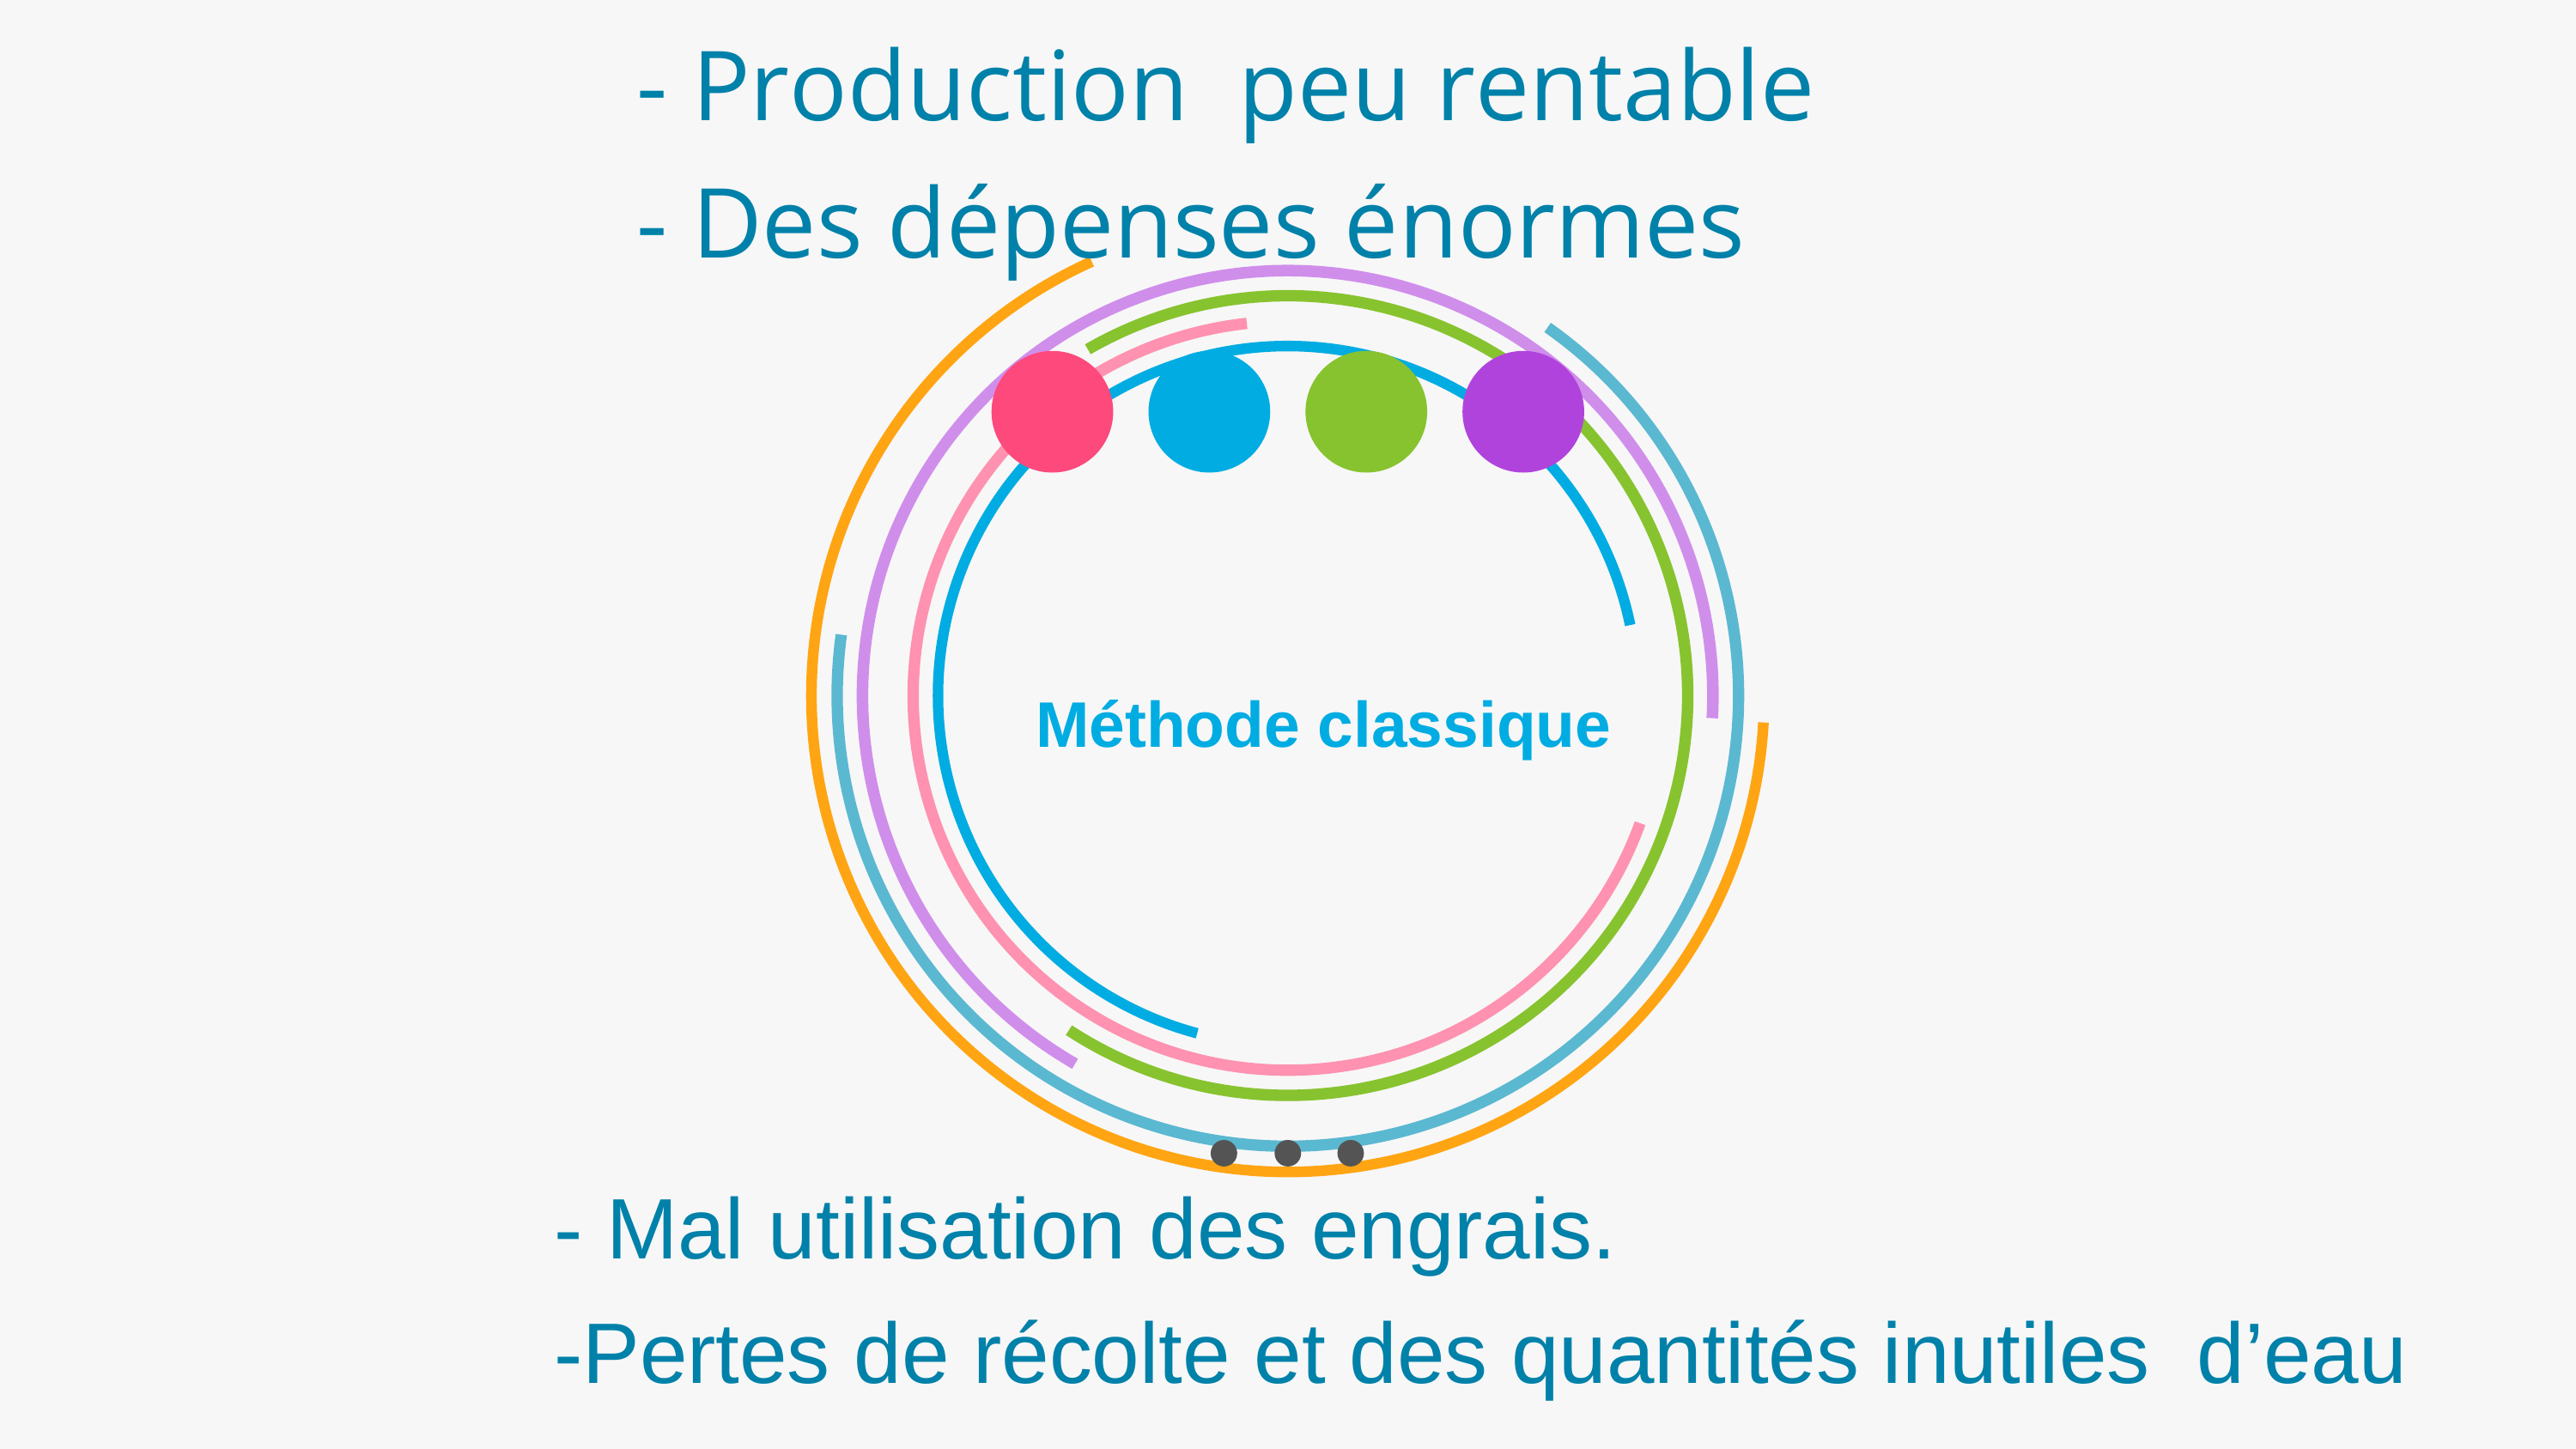

- Production  peu rentable
- Des dépenses énormes
# Méthode classique
- Mal utilisation des engrais.
-Pertes de récolte et des quantités inutiles  d’eau